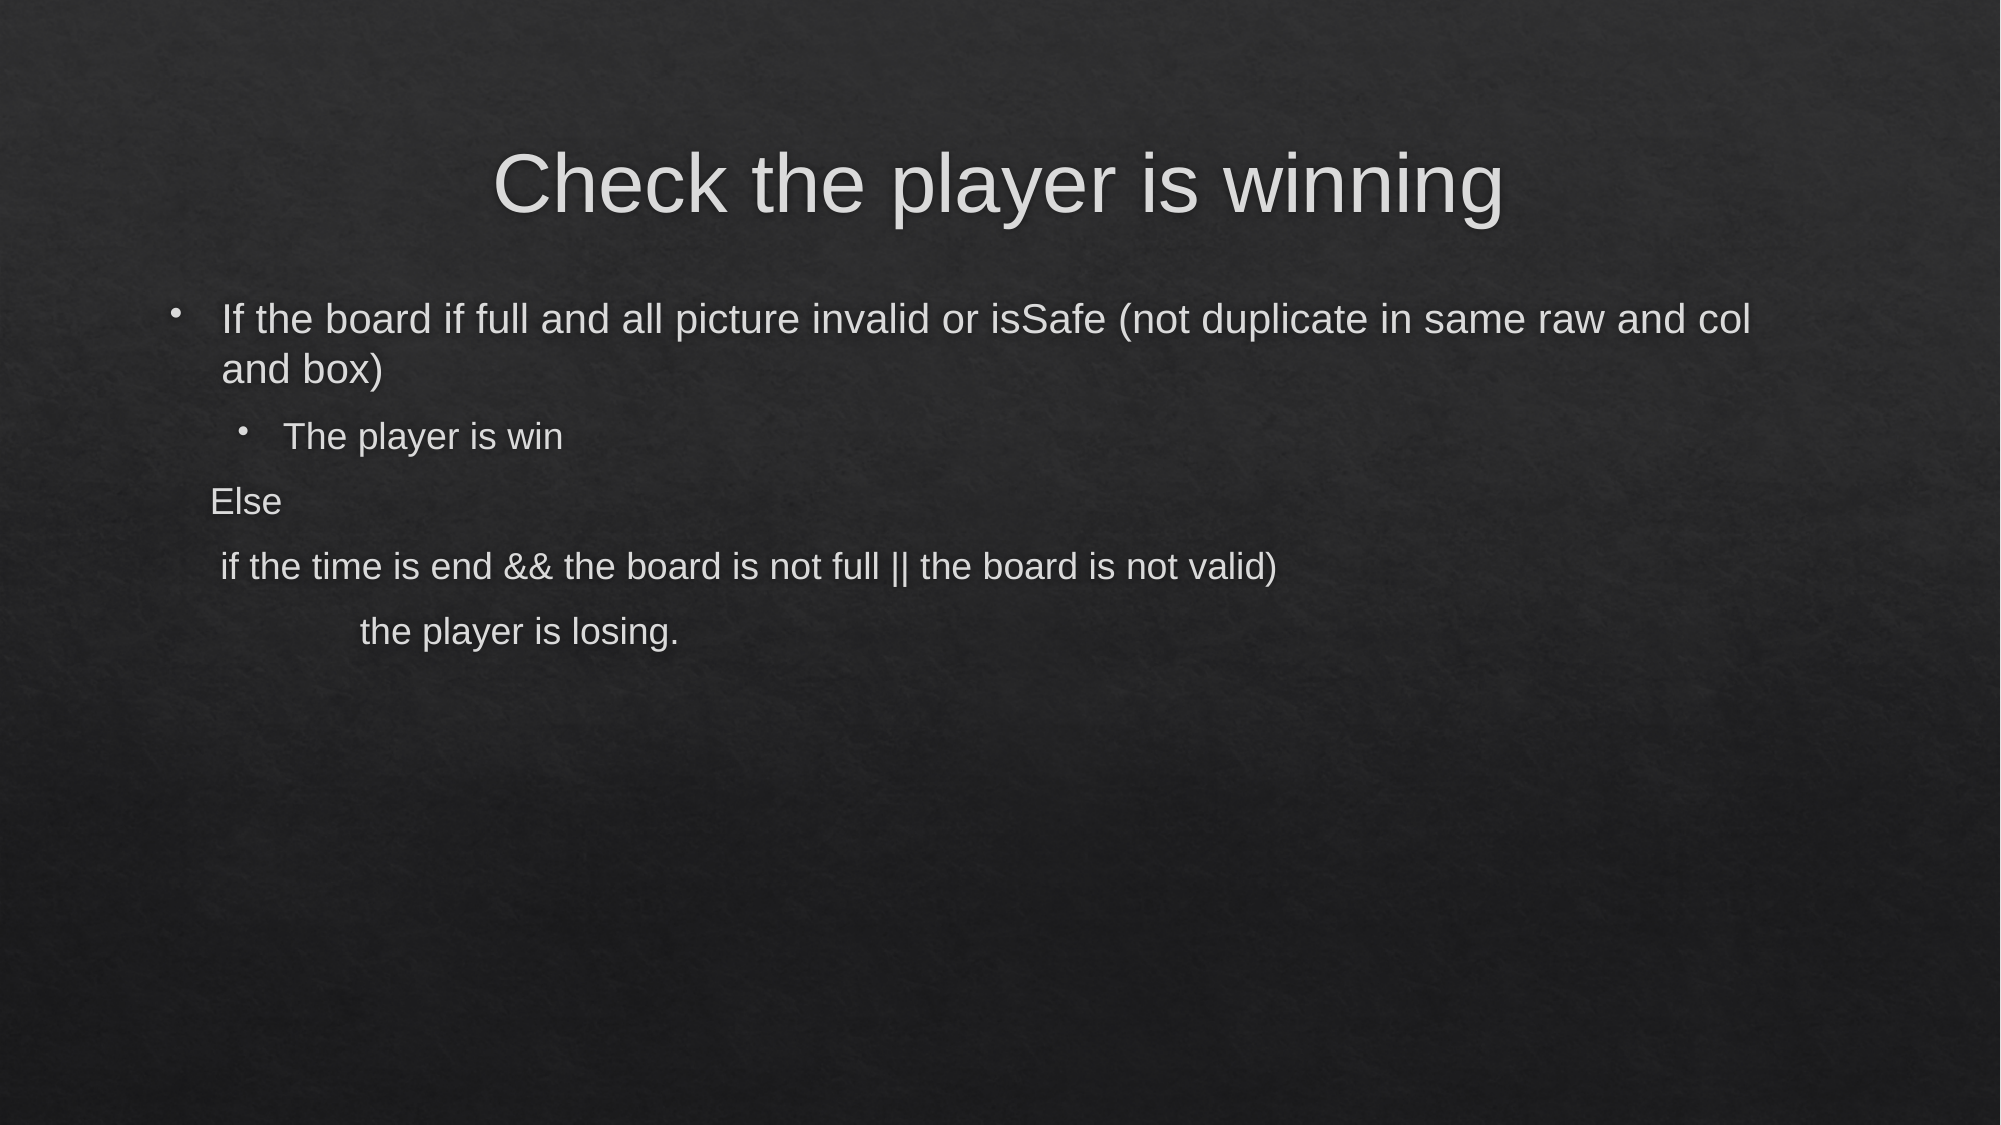

# Check the player is winning
If the board if full and all picture invalid or isSafe (not duplicate in same raw and col and box)
The player is win
Else
 if the time is end && the board is not full || the board is not valid)
	the player is losing.